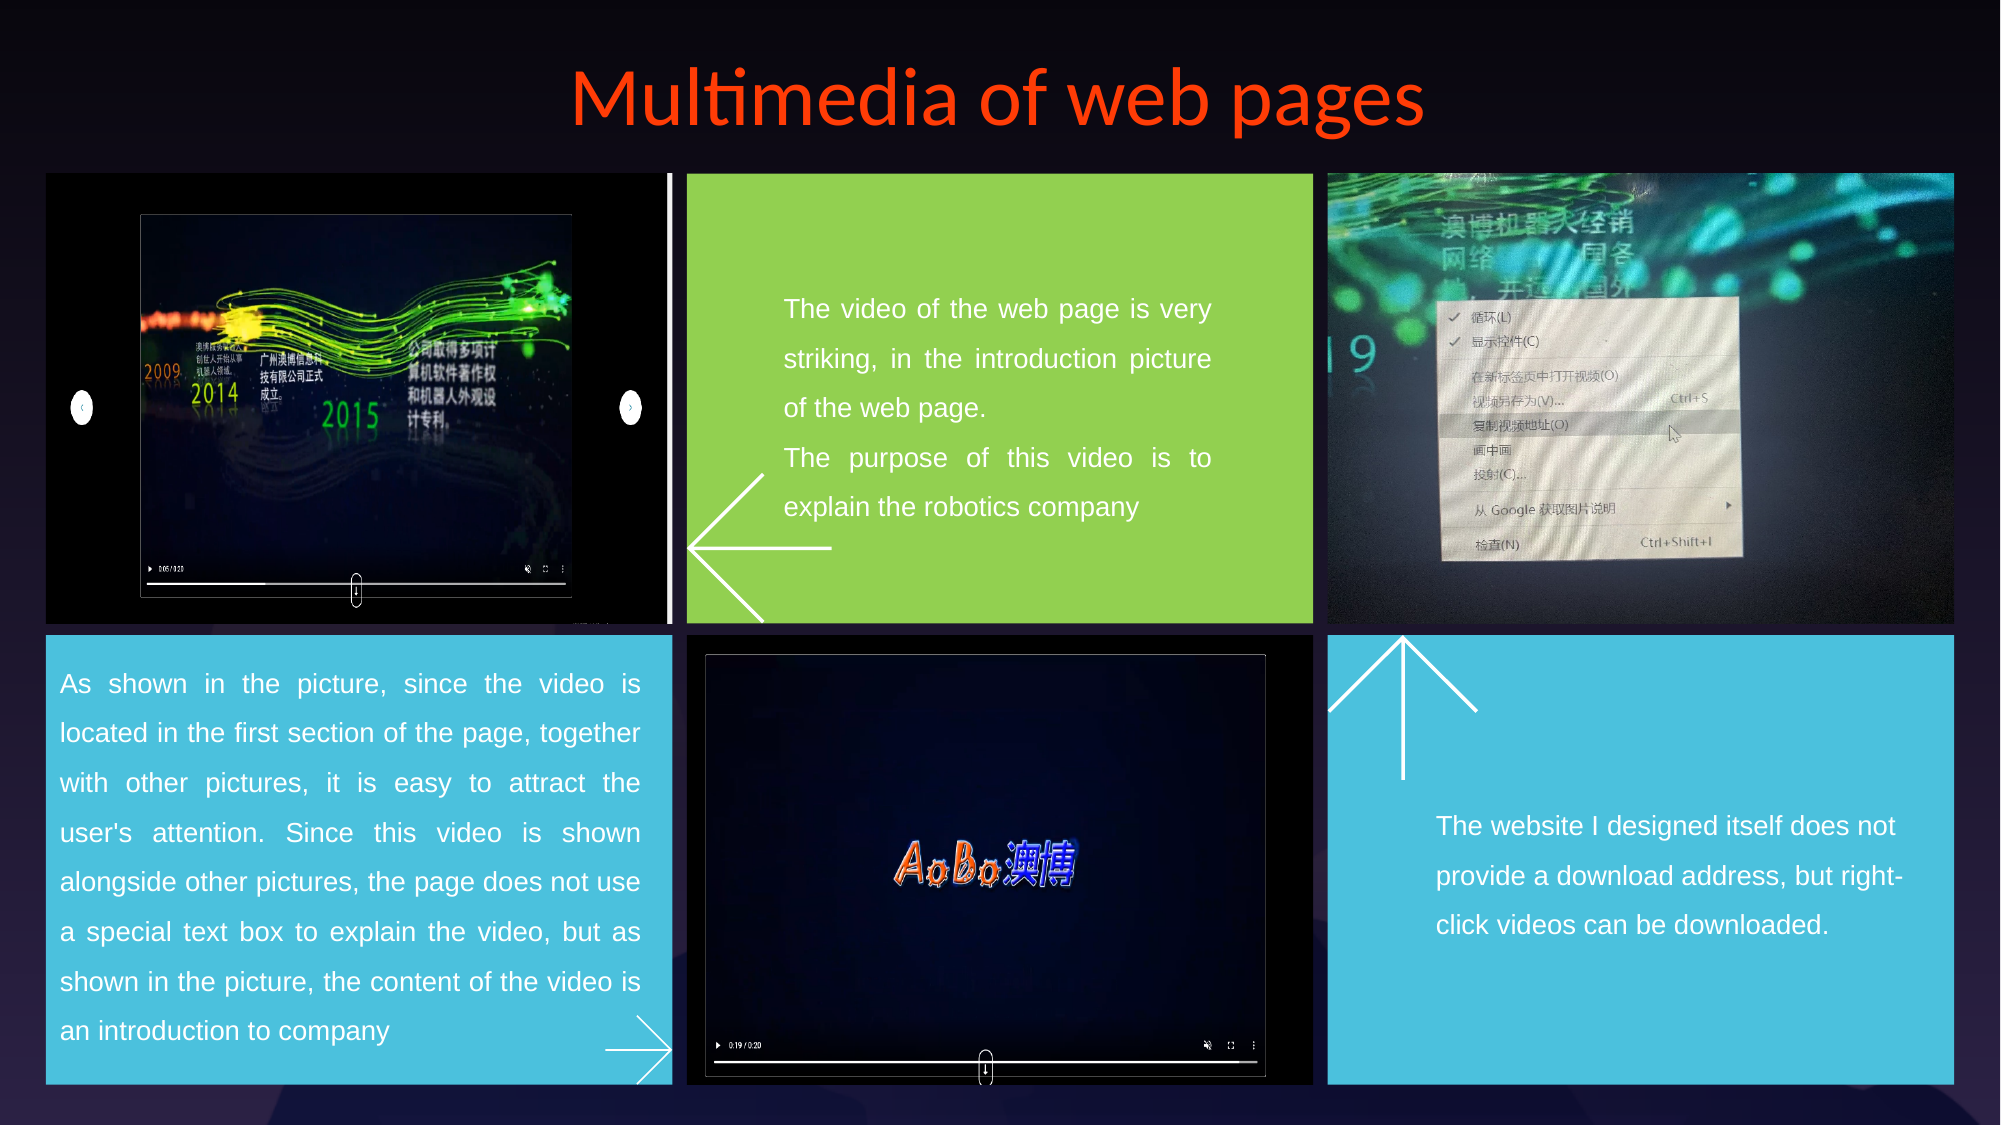

Multimedia of web pages

The video of the web page is very striking, in the introduction picture of the web page.
The purpose of this video is to explain the robotics company

As shown in the picture, since the video is located in the first section of the page, together with other pictures, it is easy to attract the user's attention. Since this video is shown alongside other pictures, the page does not use a special text box to explain the video, but as shown in the picture, the content of the video is an introduction to company
The website I designed itself does not provide a download address, but right-click videos can be downloaded.